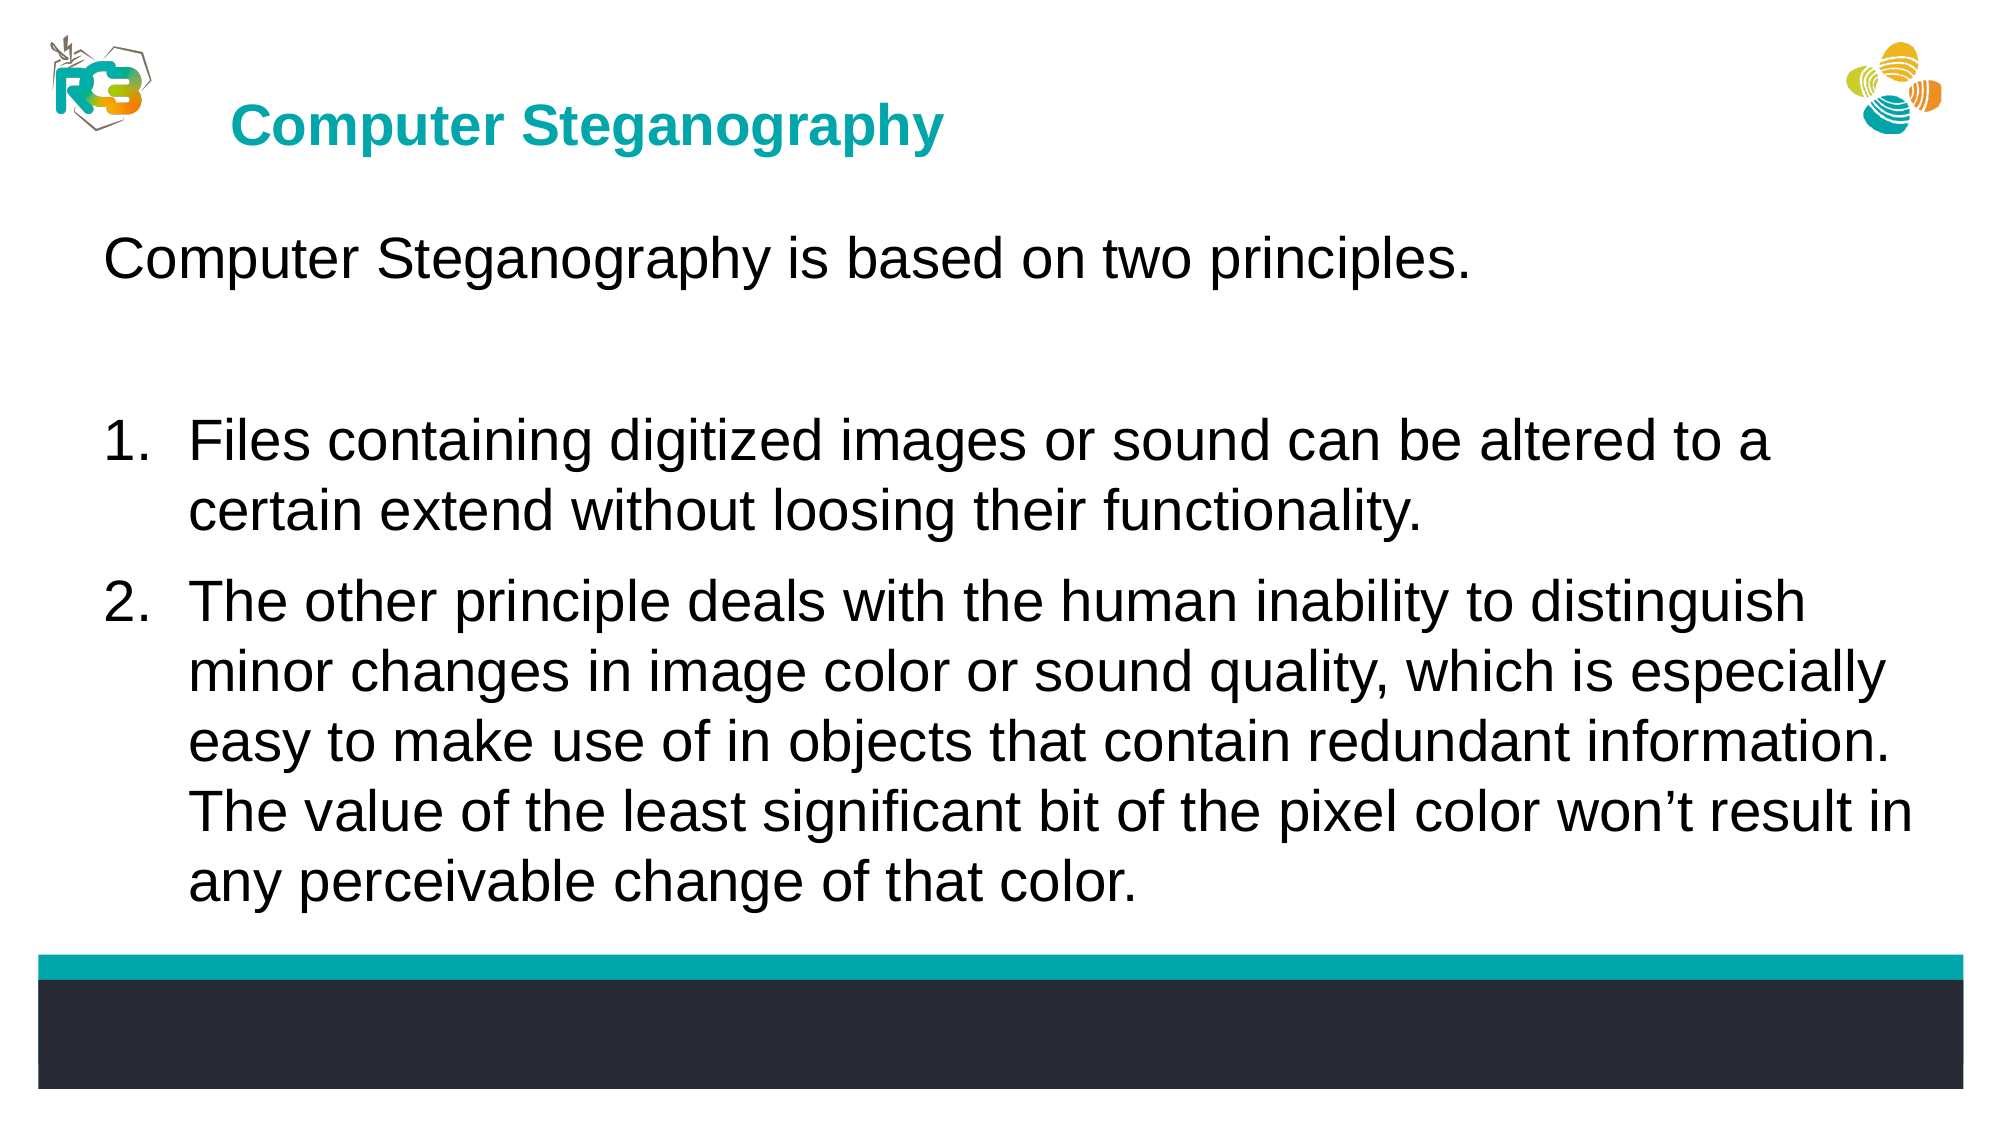

Computer Steganography
Computer Steganography is based on two principles.

Files containing digitized images or sound can be altered to a certain extend without loosing their functionality.
The other principle deals with the human inability to distinguish minor changes in image color or sound quality, which is especially easy to make use of in objects that contain redundant information. The value of the least significant bit of the pixel color won’t result in any perceivable change of that color.